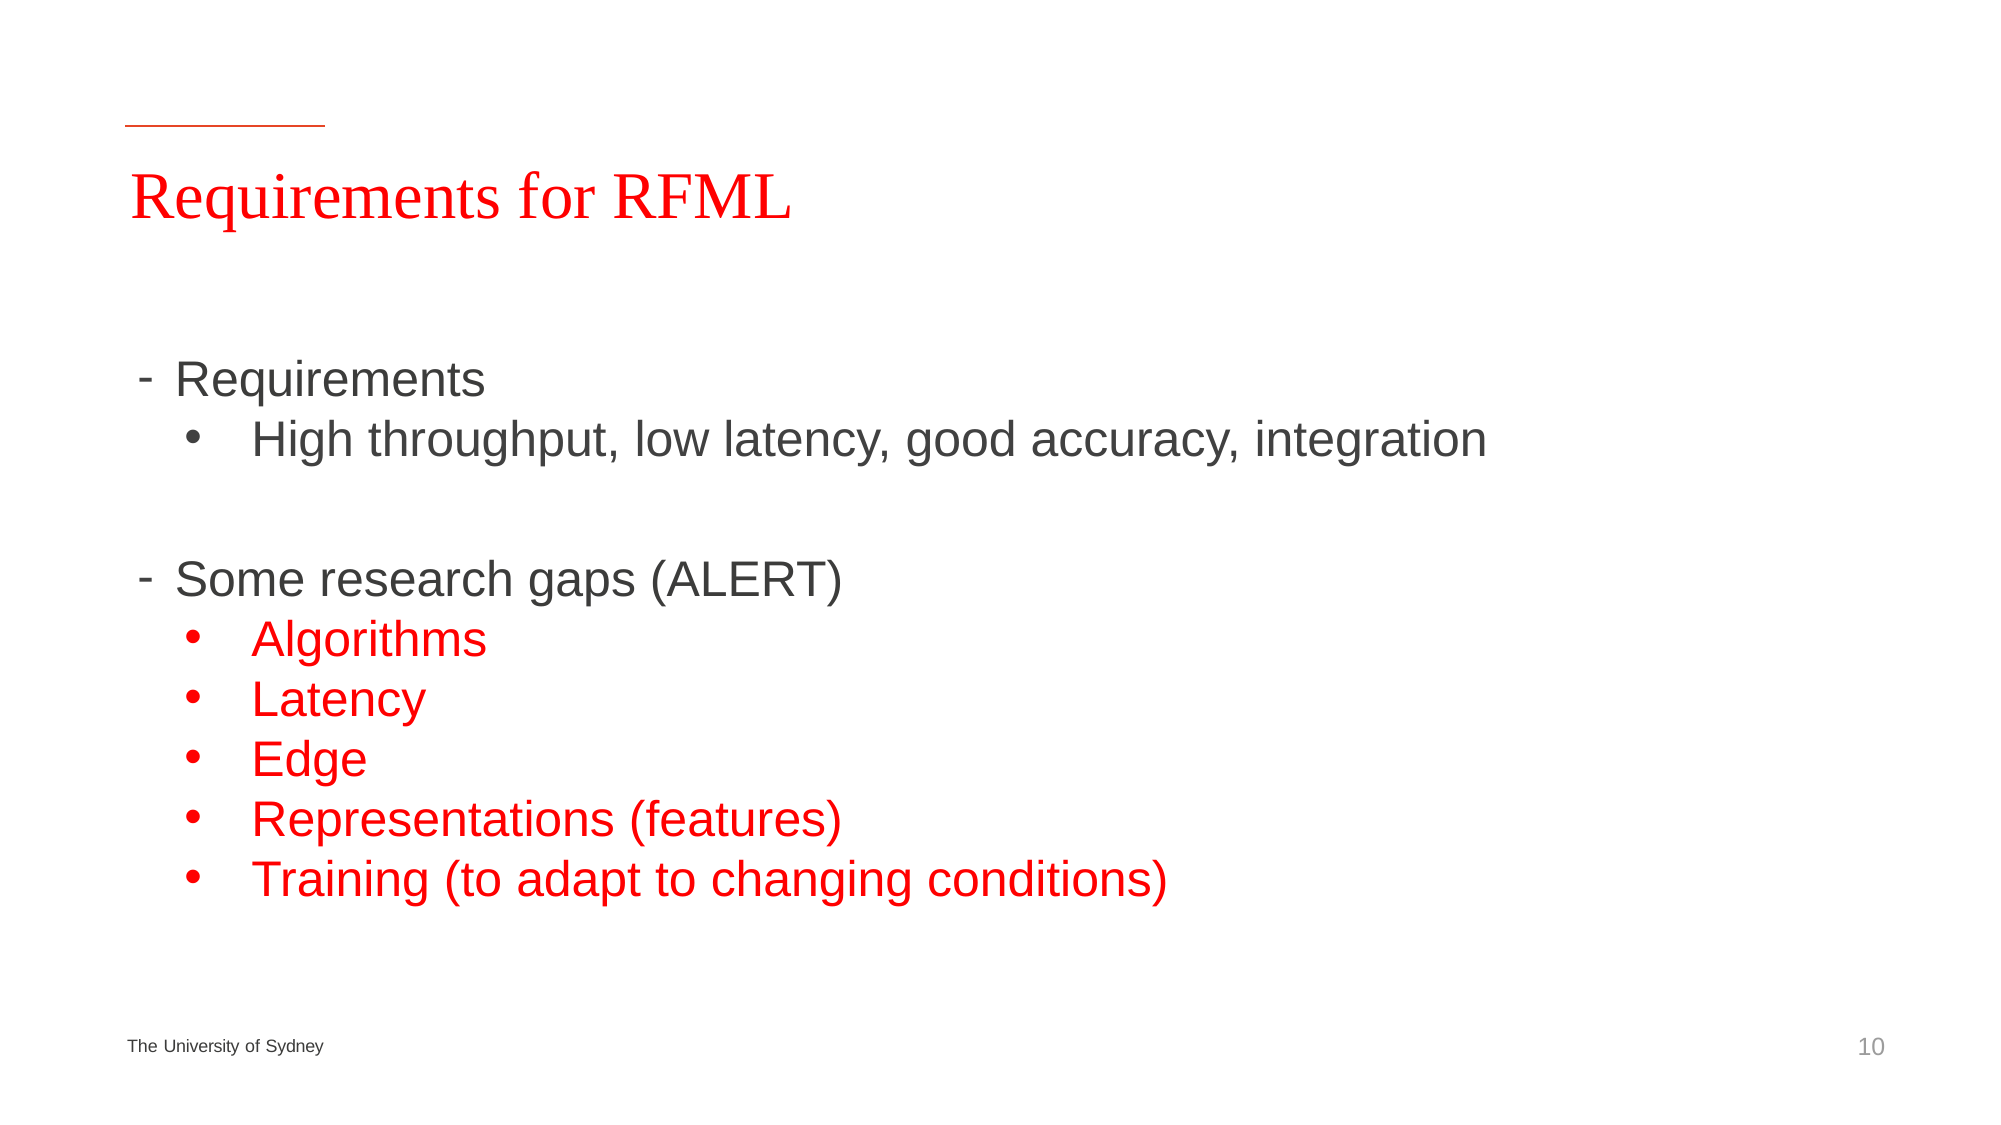

# Requirements for RFML

Requirements
 High throughput, low latency, good accuracy, integration

Some research gaps (ALERT)
 Algorithms
 Latency
 Edge
 Representations (features)
 Training (to adapt to changing conditions)
10